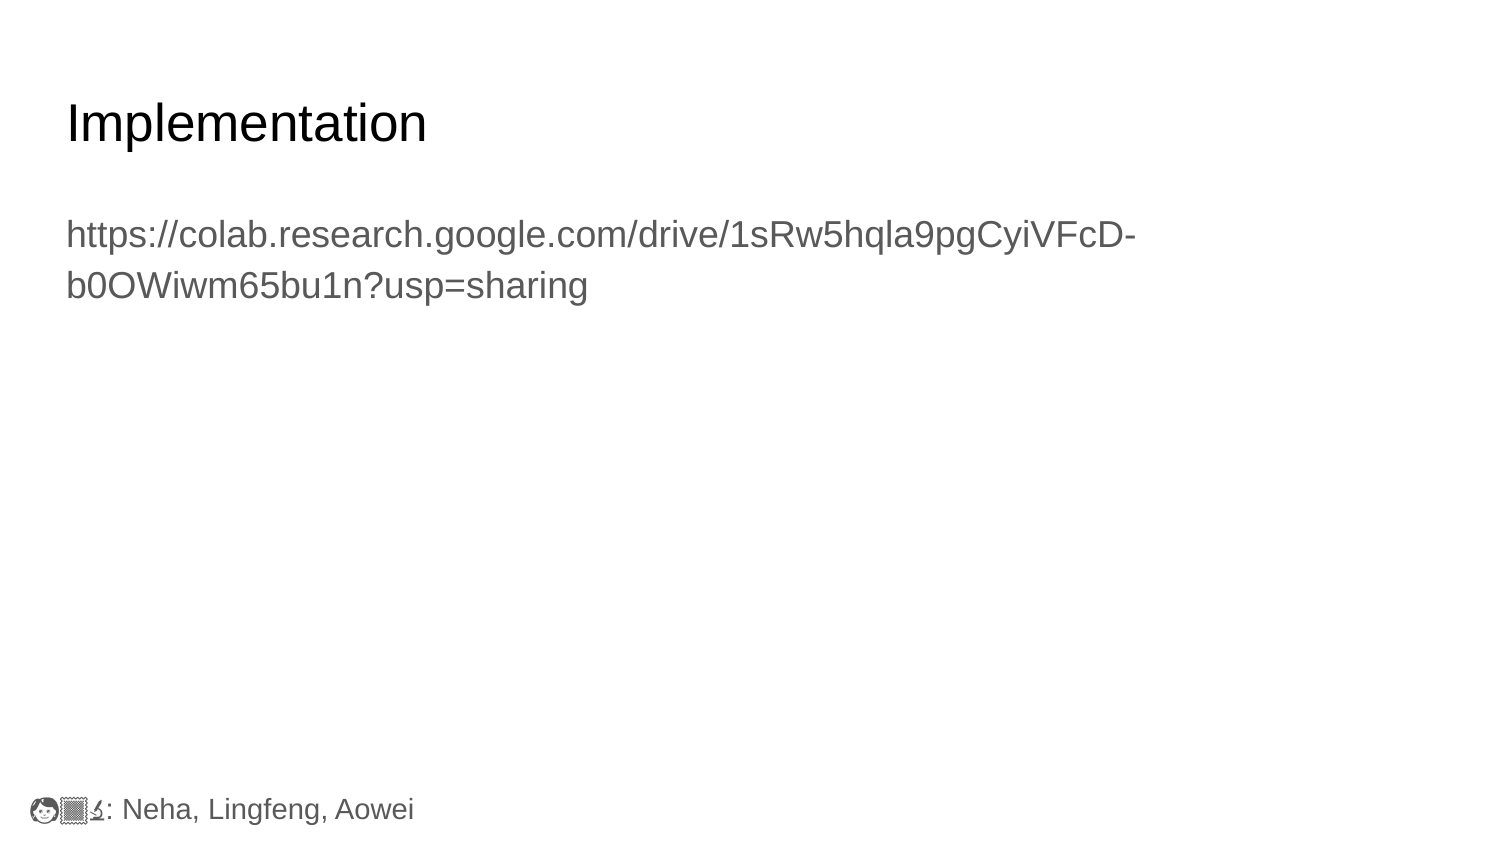

# Implementation
https://colab.research.google.com/drive/1sRw5hqla9pgCyiVFcD-b0OWiwm65bu1n?usp=sharing
👩🏽‍🔬: Neha, Lingfeng, Aowei